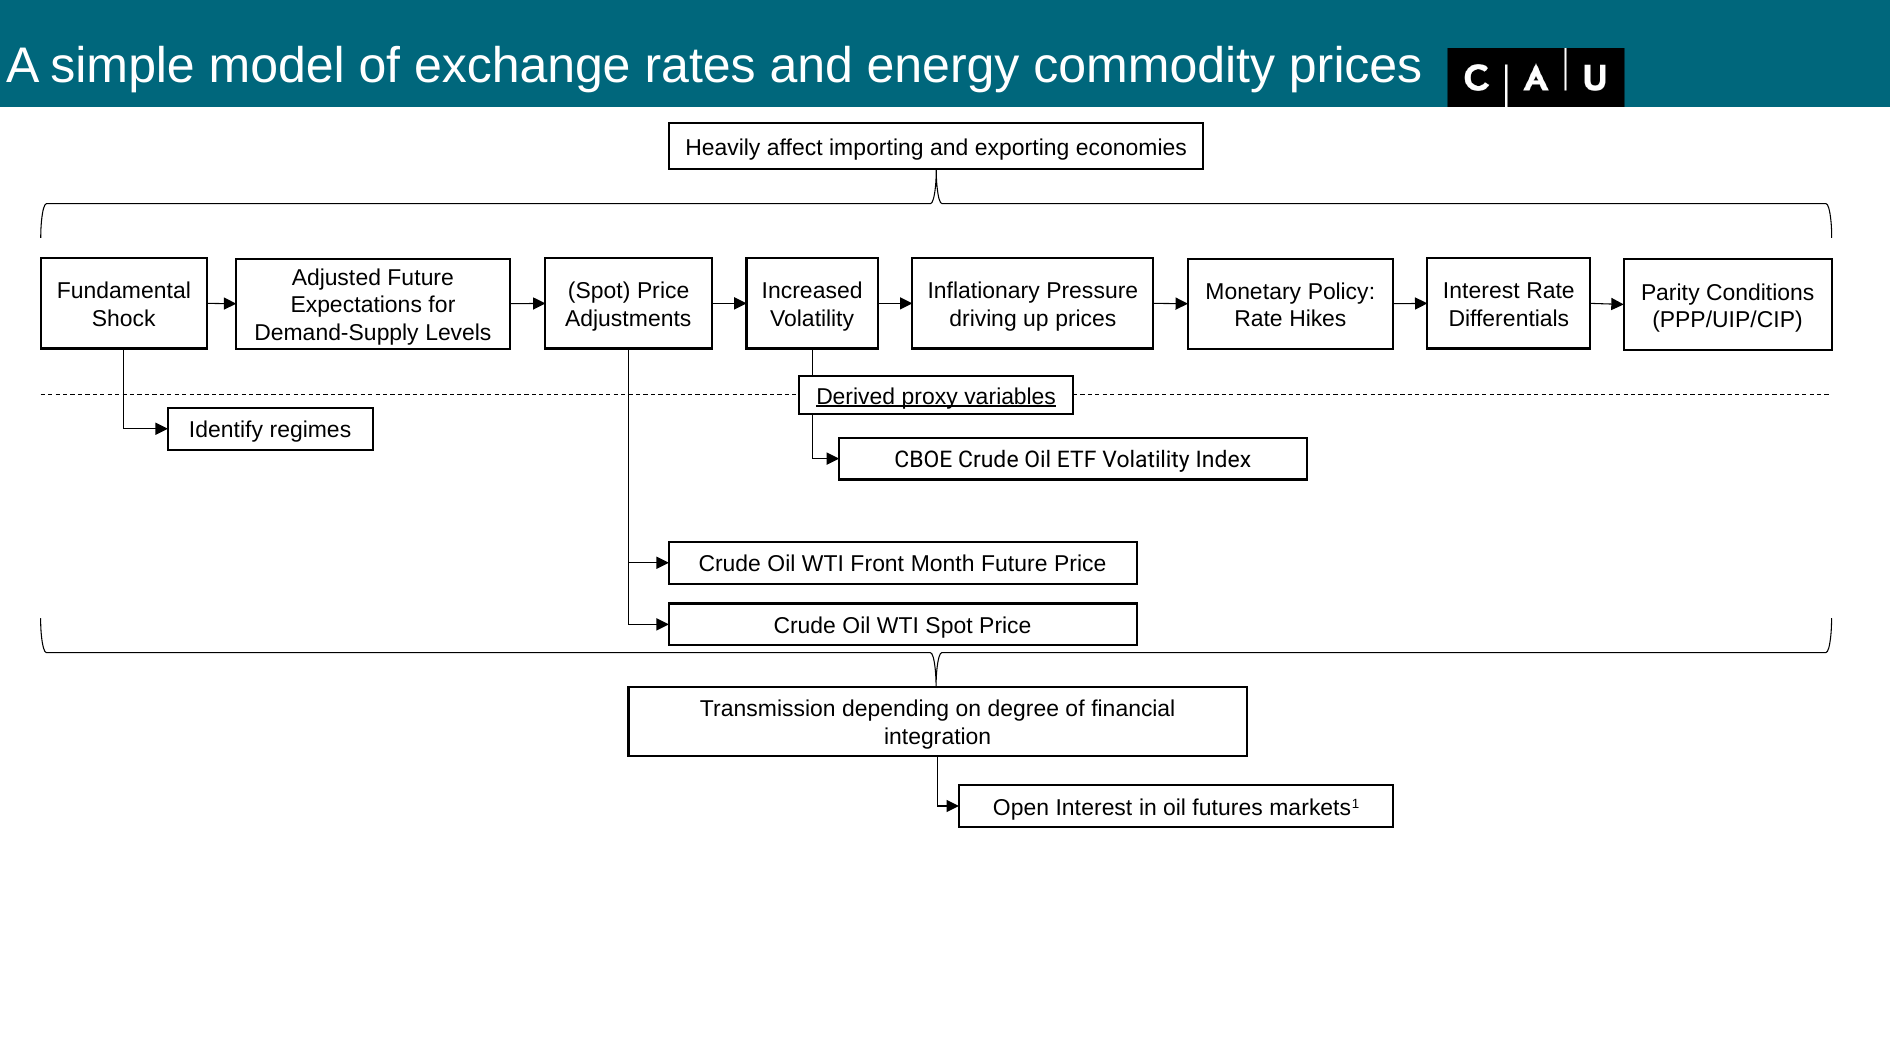

A simple model of exchange rates and energy commodity prices
Heavily affect importing and exporting economies
Increased
Volatility
Interest Rate Differentials
Fundamental
Shock
Inflationary Pressure driving up prices
(Spot) Price Adjustments
Monetary Policy:
Rate Hikes
Adjusted Future Expectations for Demand-Supply Levels
Parity Conditions
(PPP/UIP/CIP)
Derived proxy variables
Identify regimes
CBOE Crude Oil ETF Volatility Index
Crude Oil WTI Front Month Future Price
Crude Oil WTI Spot Price
Transmission depending on degree of financial integration
Open Interest in oil futures markets1